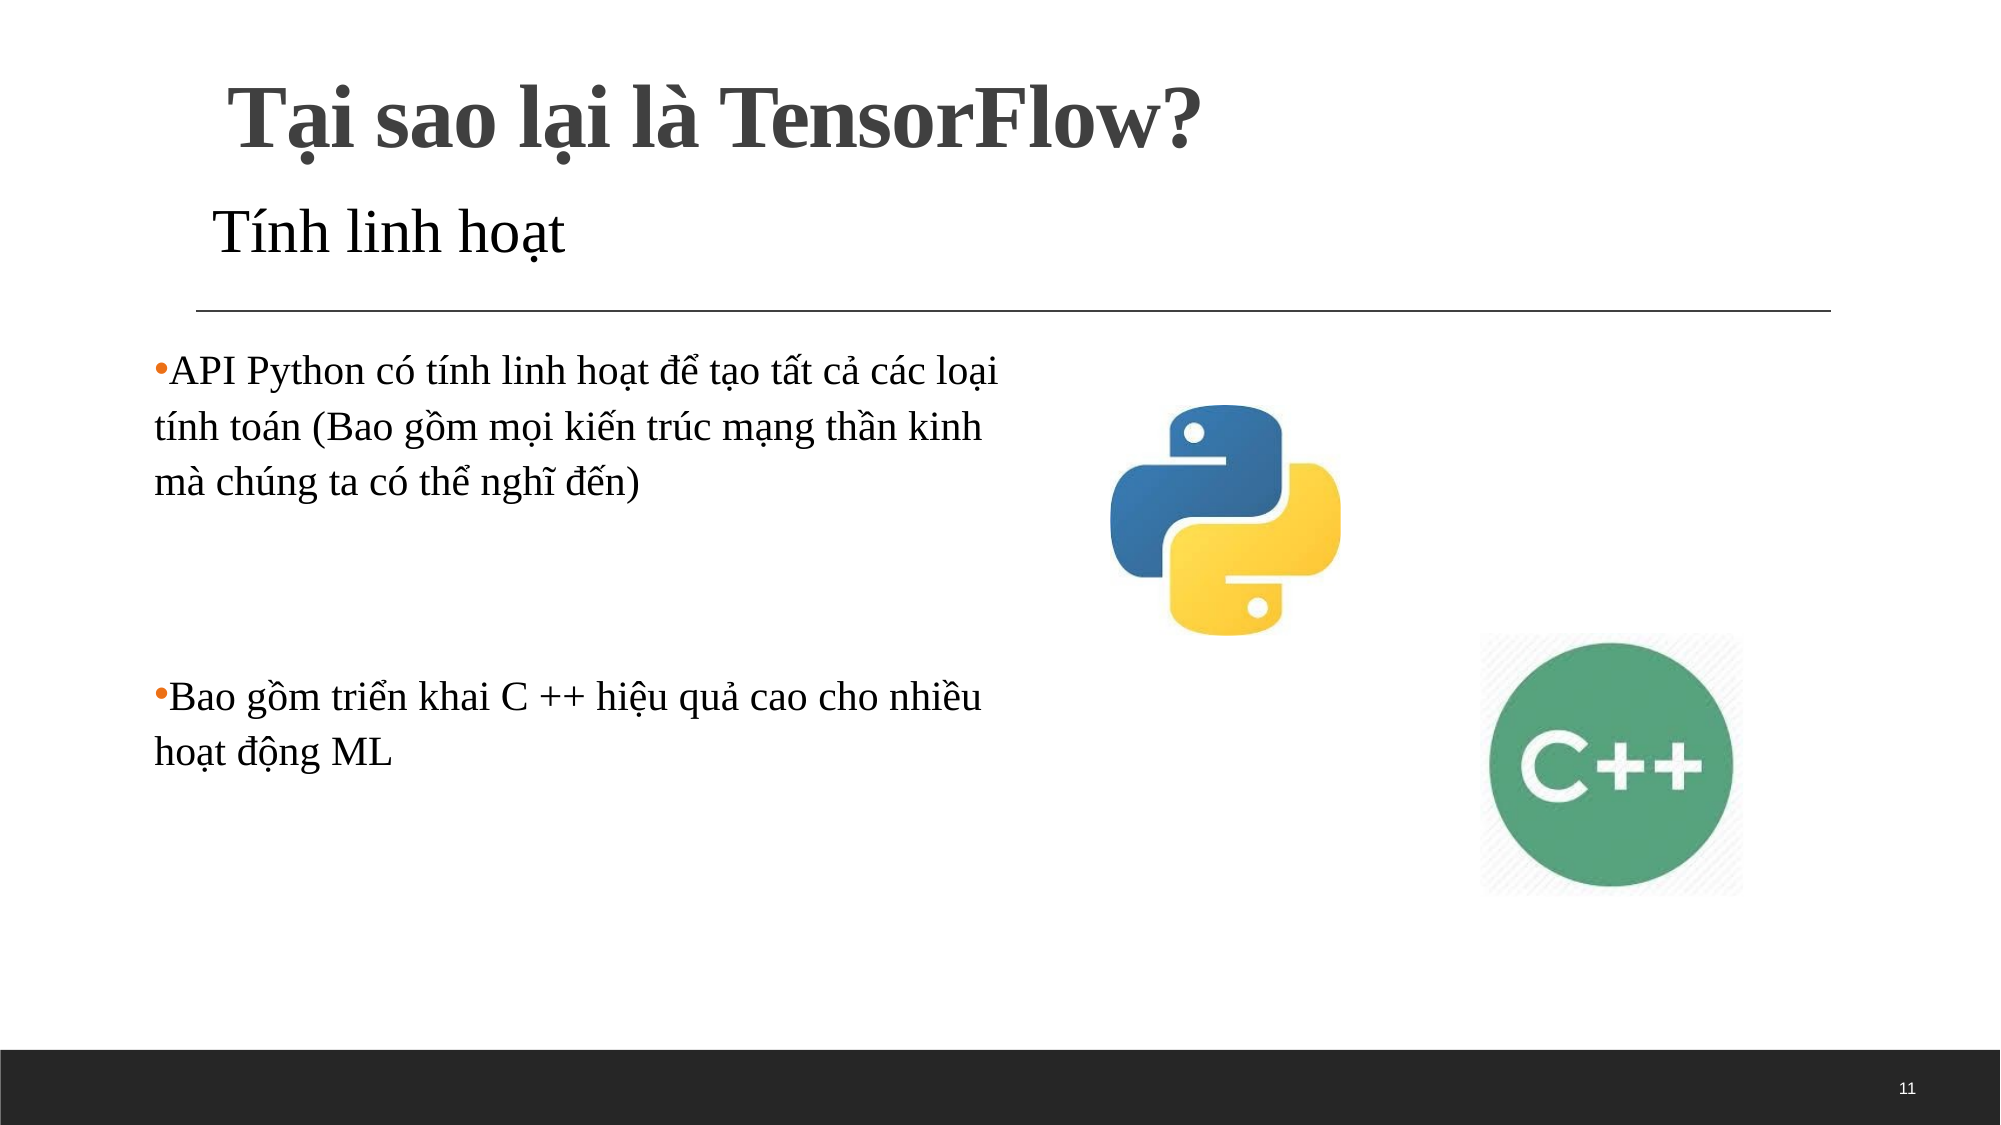

# Tại sao lại là TensorFlow?
Tính linh hoạt
API Python có tính linh hoạt để tạo tất cả các loại tính toán (Bao gồm mọi kiến trúc mạng thần kinh mà chúng ta có thể nghĩ đến)

Bao gồm triển khai C ++ hiệu quả cao cho nhiều hoạt động ML

11